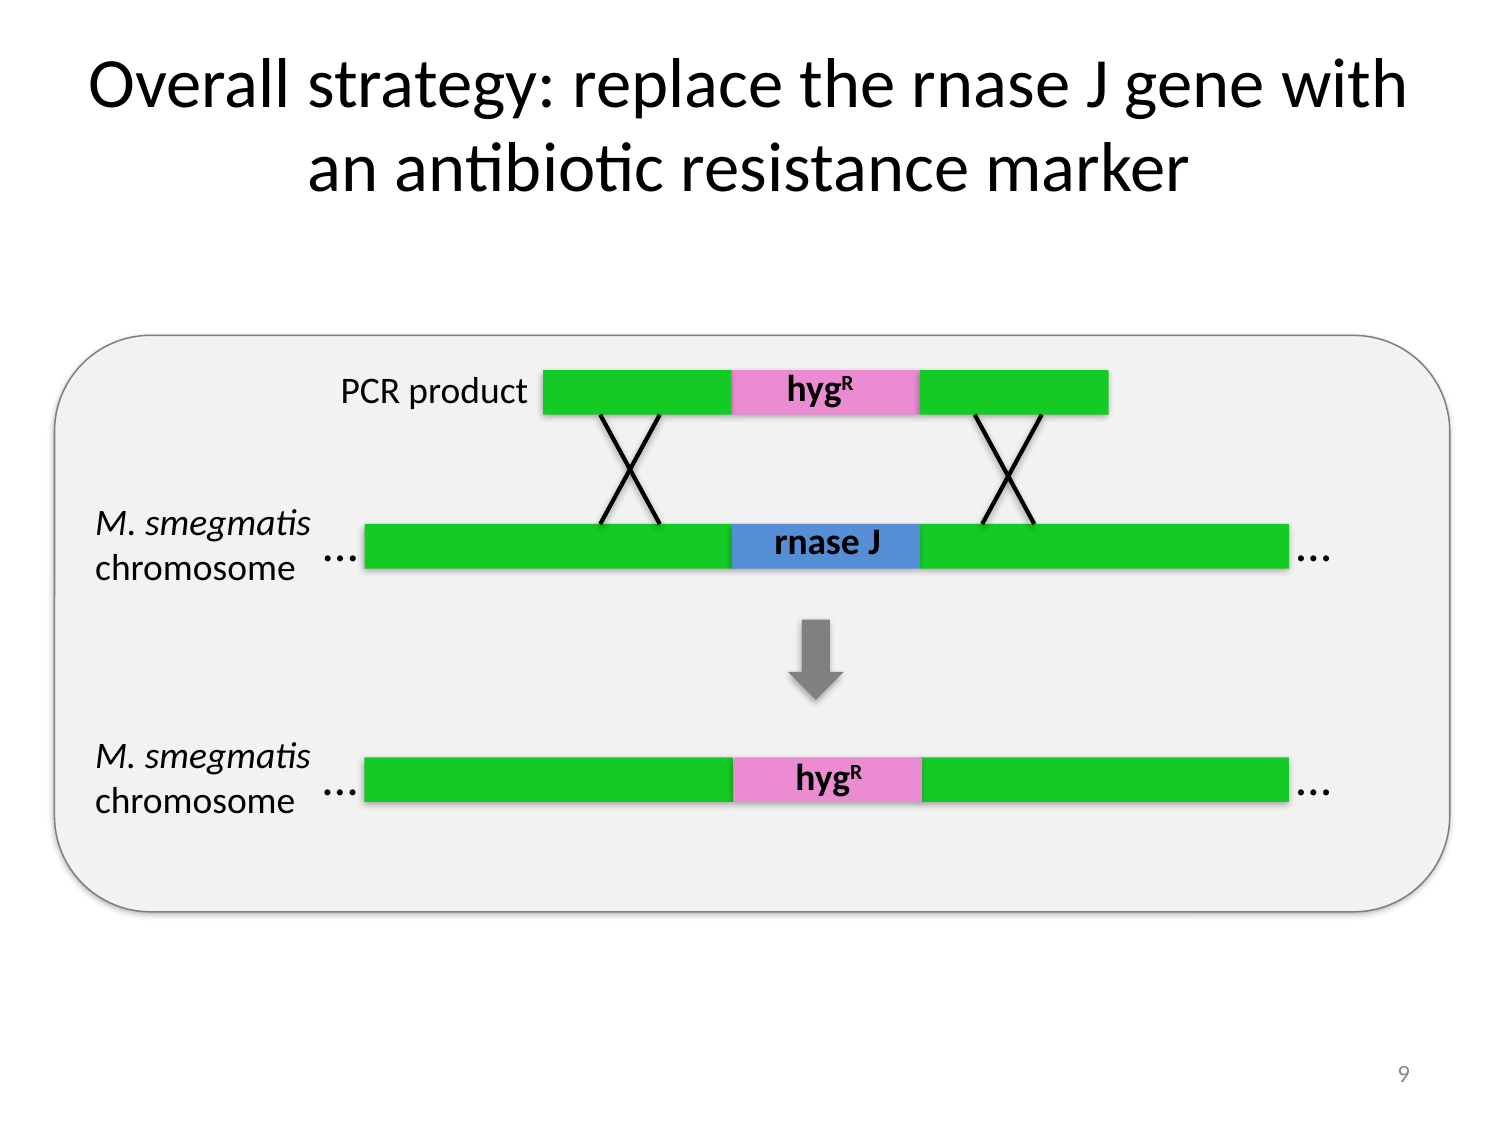

# Overall strategy: replace the rnase J gene with an antibiotic resistance marker

hygR
PCR product

M. smegmatis chromosome
…
…
rnase J

M. smegmatis chromosome
…
…
hygR

9